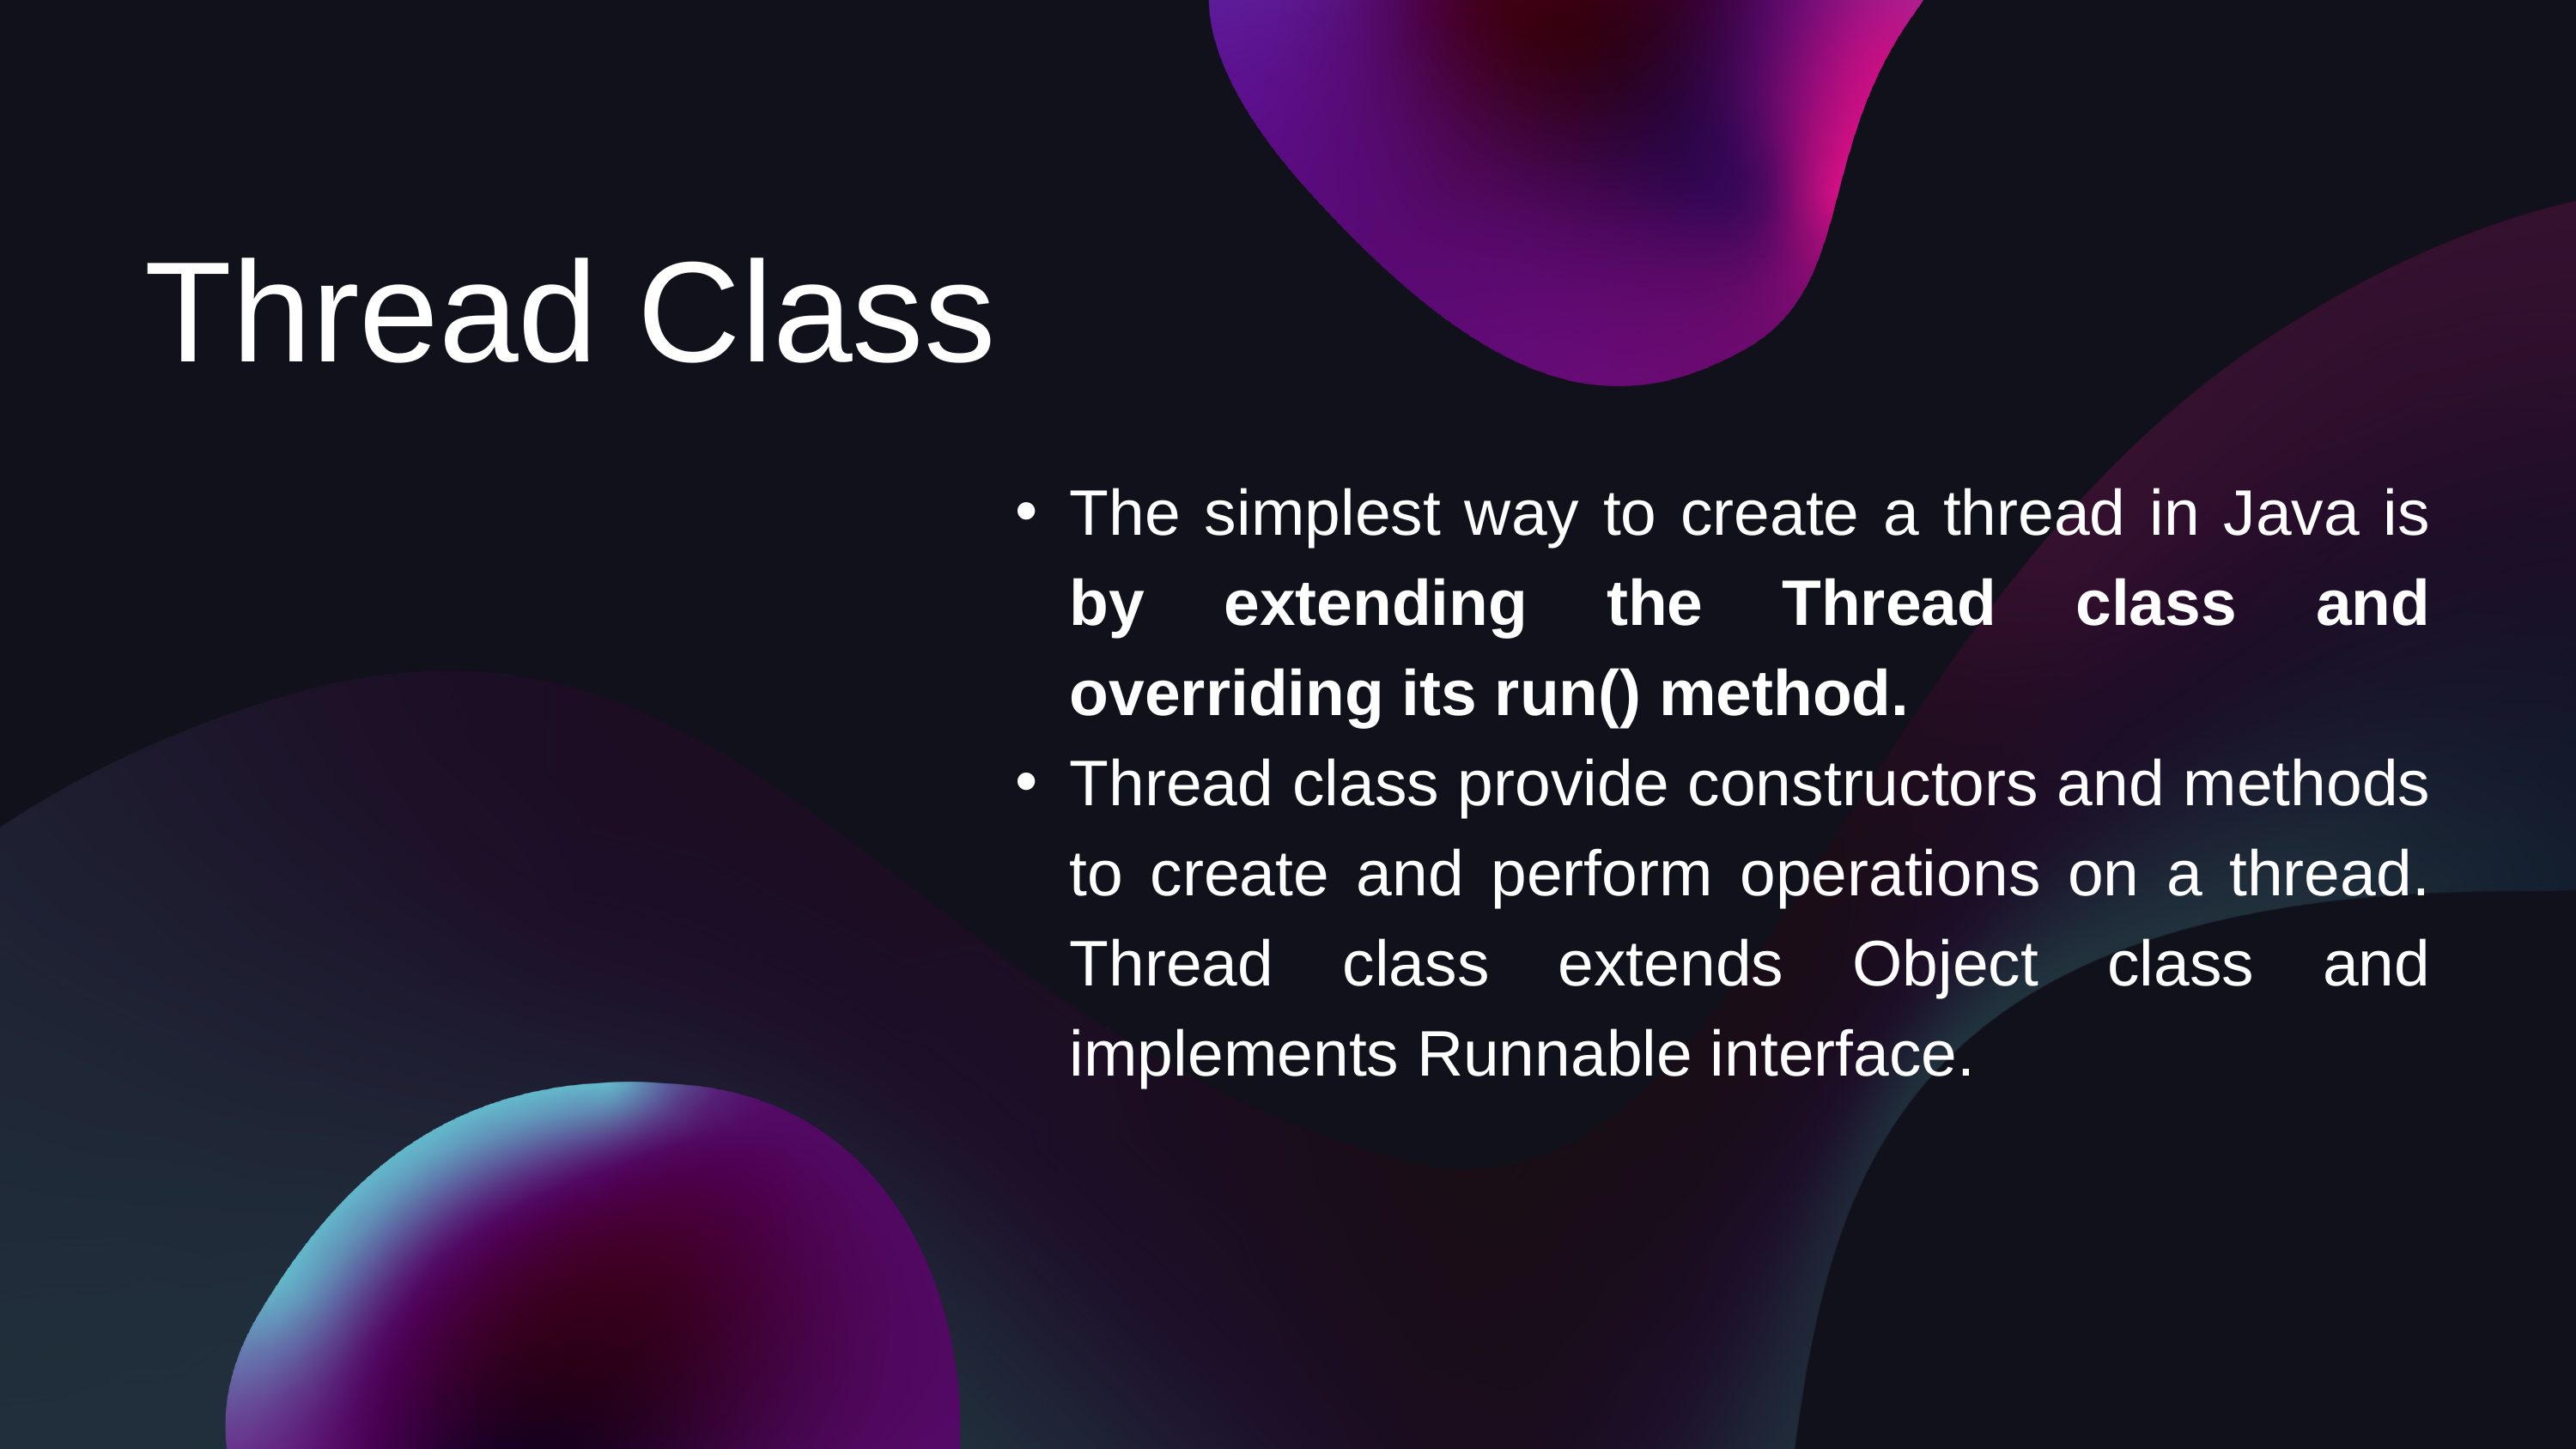

Thread Class
The simplest way to create a thread in Java is by extending the Thread class and overriding its run() method.
Thread class provide constructors and methods to create and perform operations on a thread. Thread class extends Object class and implements Runnable interface.